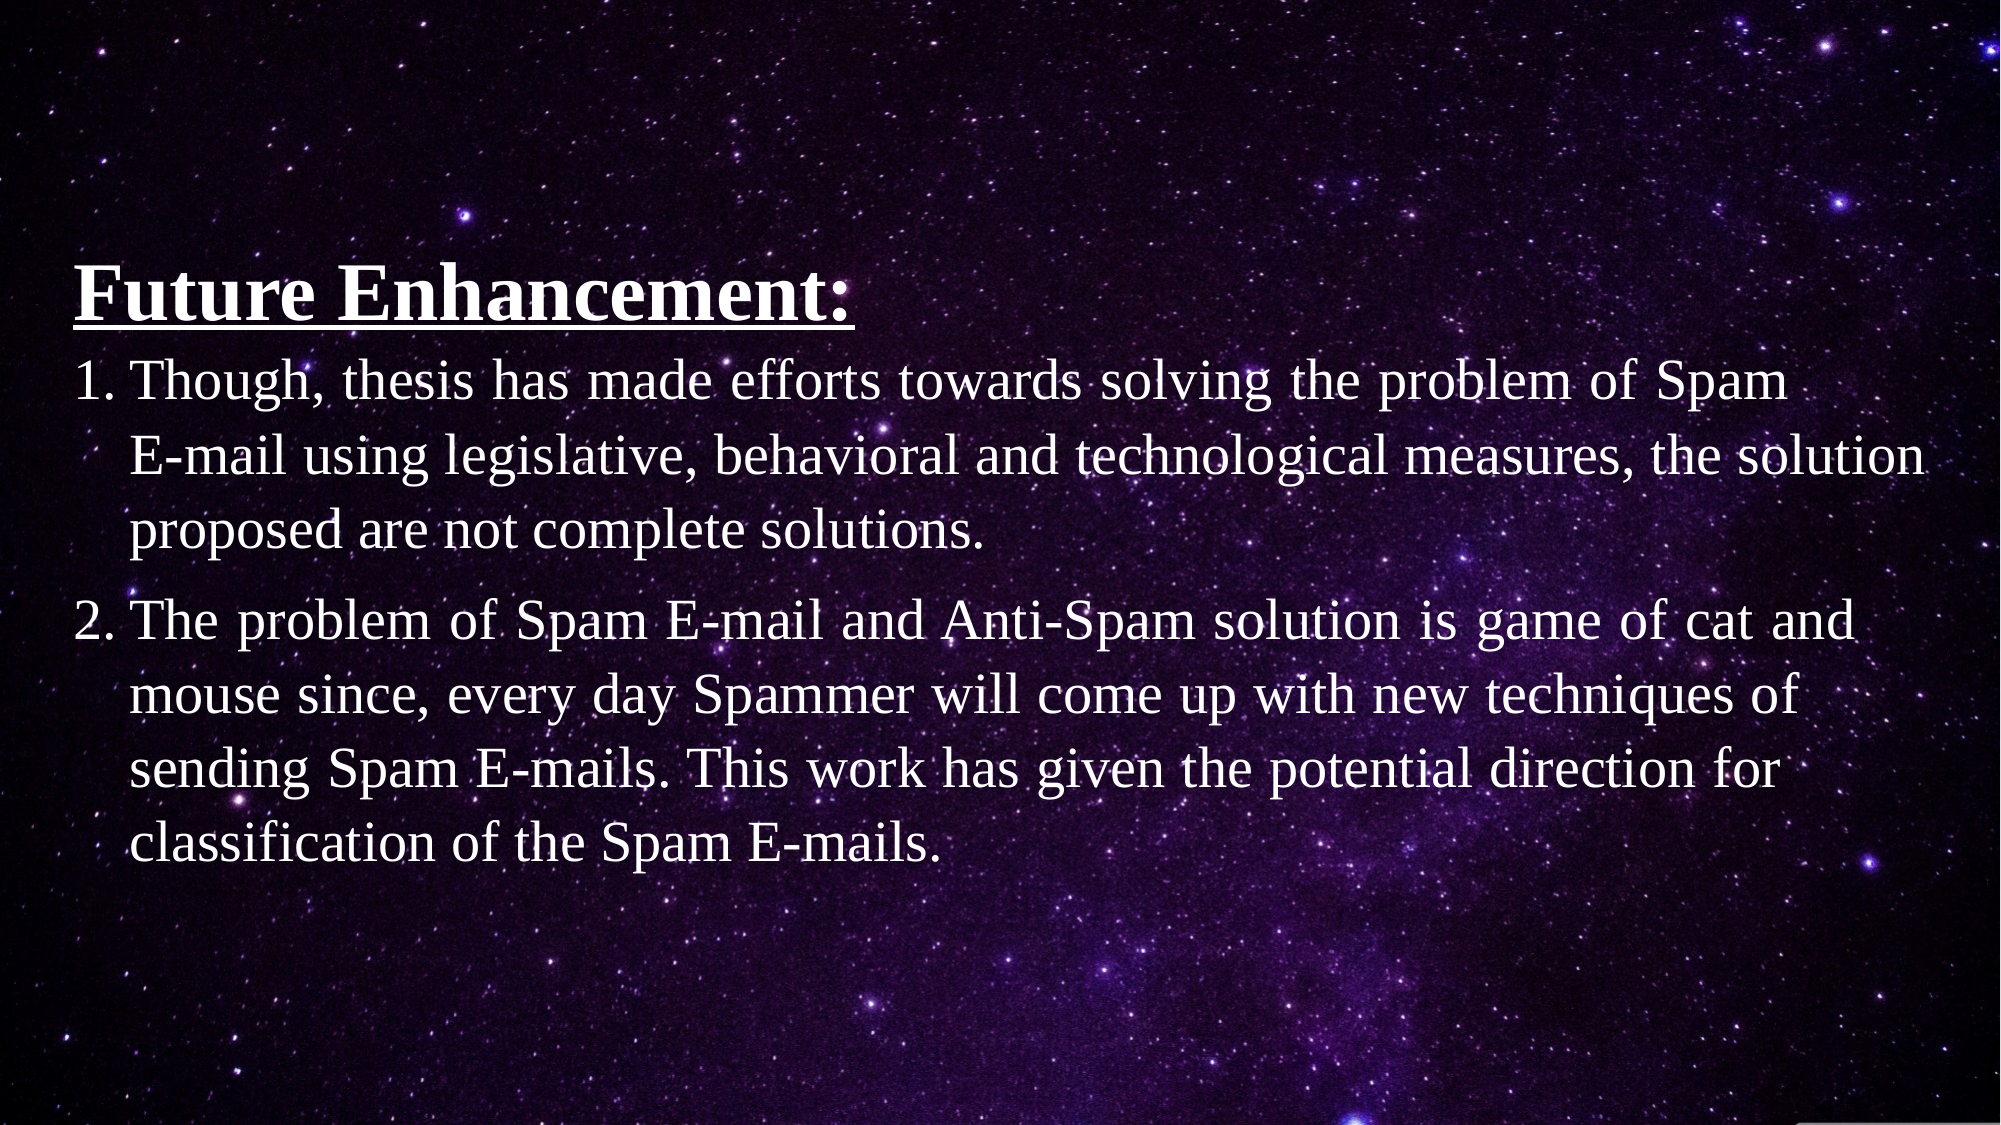

Future Enhancement:
Though, thesis has made efforts towards solving the problem of Spam         E-mail using legislative, behavioral and technological measures, the solution proposed are not complete solutions.
The problem of Spam E-mail and Anti-Spam solution is game of cat and     mouse since, every day Spammer will come up with new techniques of         sending Spam E-mails. This work has given the potential direction for          classification of the Spam E-mails.